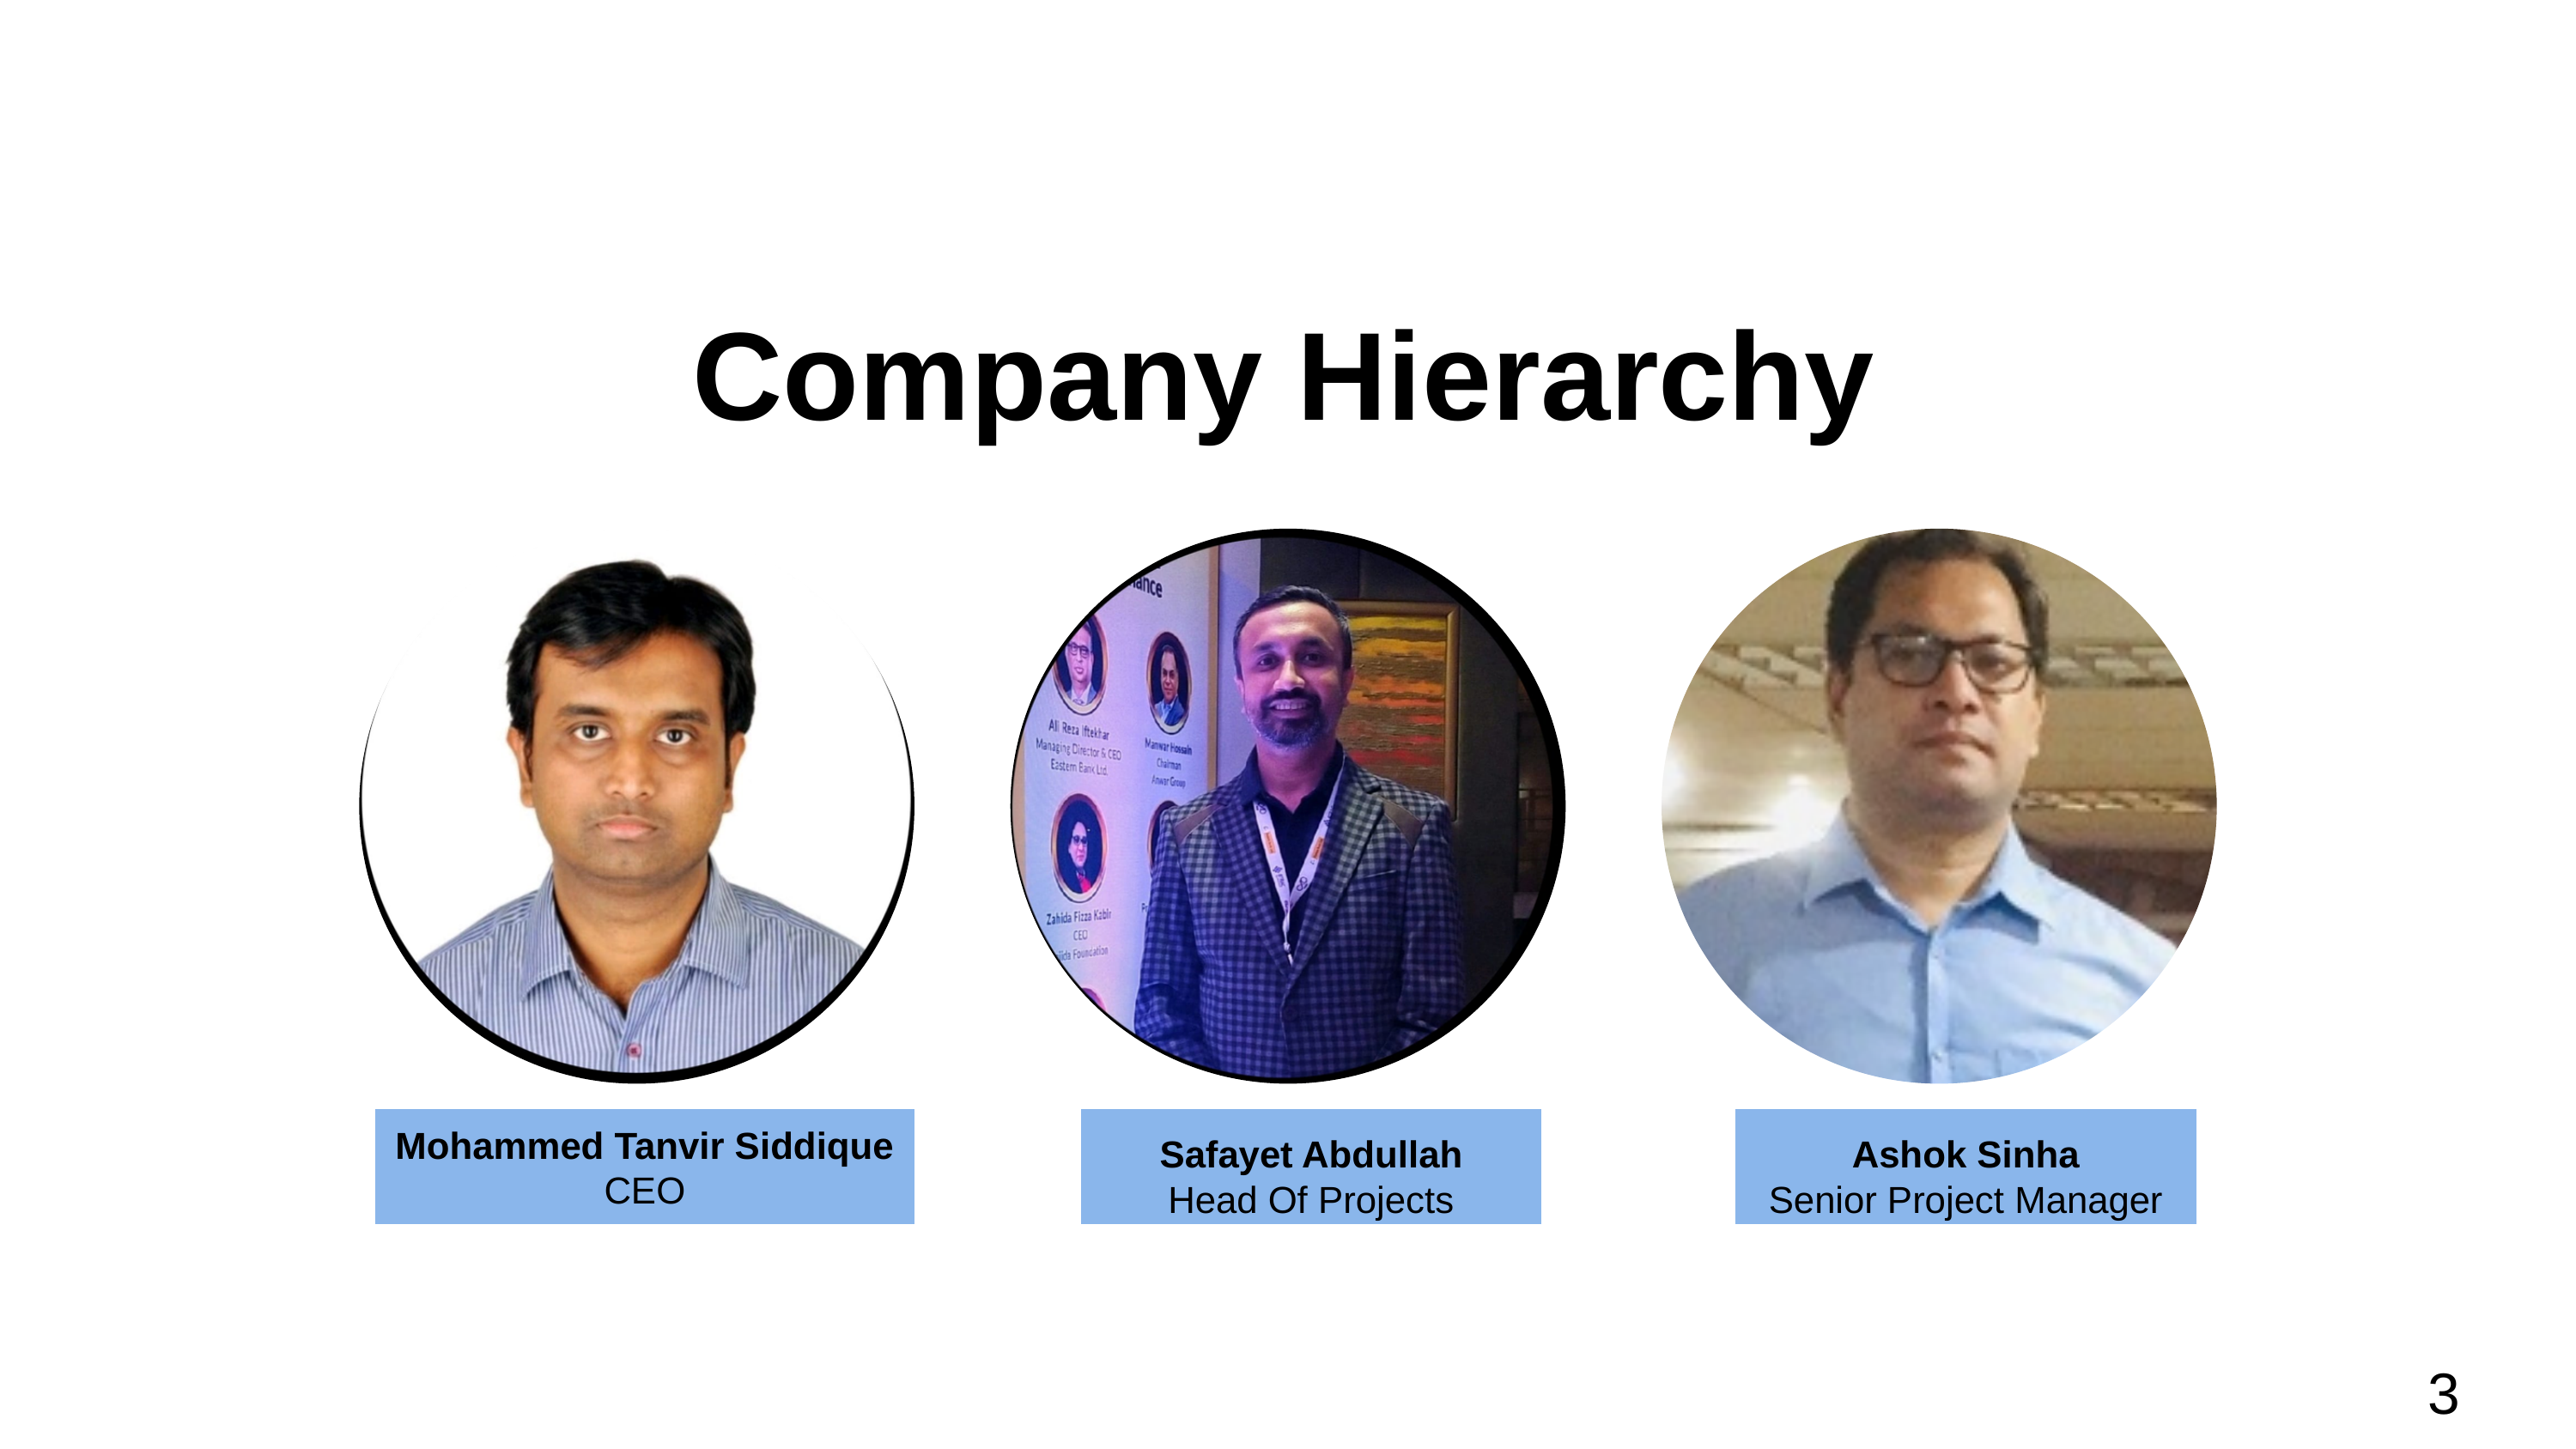

Company Hierarchy

Mohammed Tanvir Siddique
CEO

Safayet Abdullah
Head Of Projects

Ashok Sinha
Senior Project Manager
3